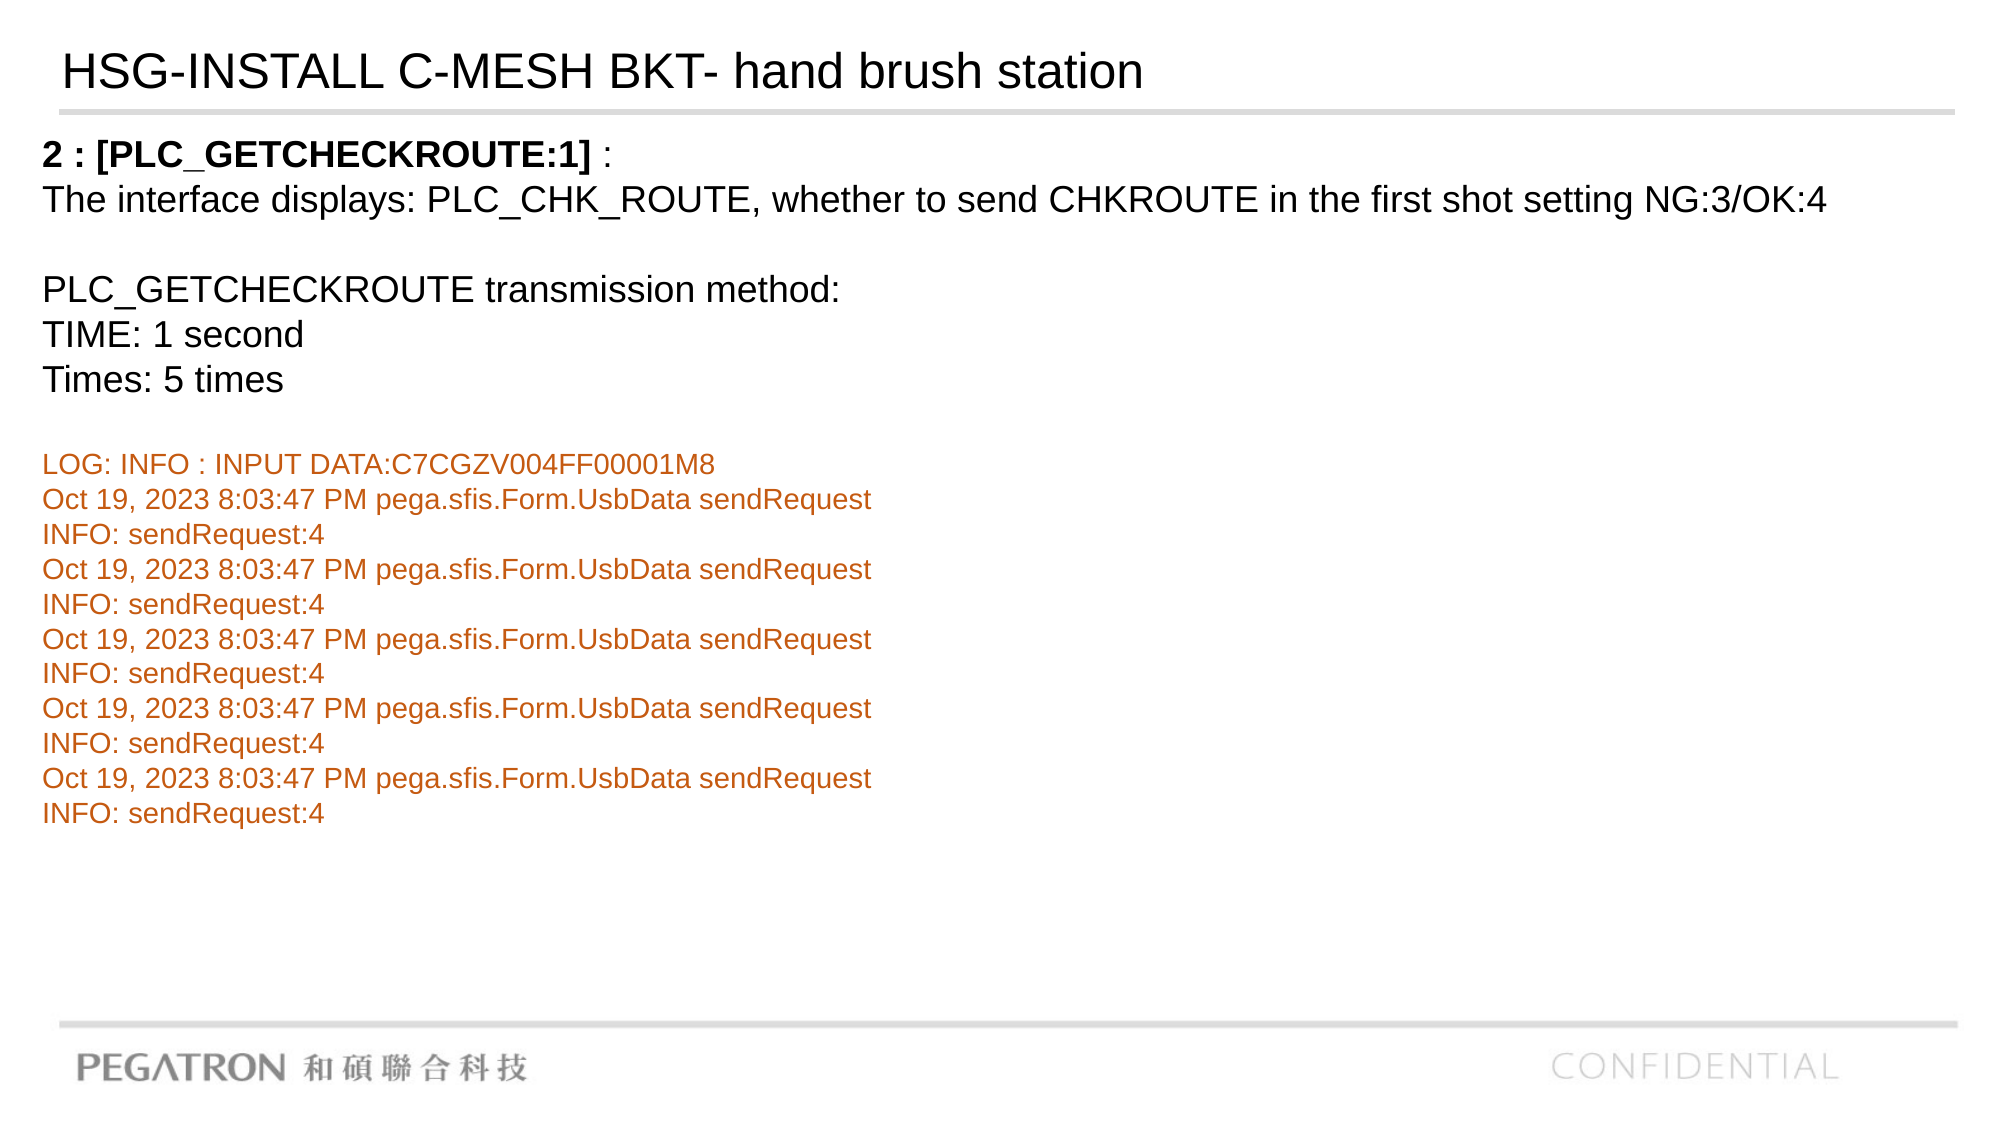

HSG-INSTALL C-MESH BKT- hand brush station
2 : [PLC_GETCHECKROUTE:1] :
The interface displays: PLC_CHK_ROUTE, whether to send CHKROUTE in the first shot setting NG:3/OK:4

PLC_GETCHECKROUTE transmission method:
TIME: 1 second
Times: 5 times

LOG: INFO : INPUT DATA:C7CGZV004FF00001M8
Oct 19, 2023 8:03:47 PM pega.sfis.Form.UsbData sendRequest
INFO: sendRequest:4
Oct 19, 2023 8:03:47 PM pega.sfis.Form.UsbData sendRequest
INFO: sendRequest:4
Oct 19, 2023 8:03:47 PM pega.sfis.Form.UsbData sendRequest
INFO: sendRequest:4
Oct 19, 2023 8:03:47 PM pega.sfis.Form.UsbData sendRequest
INFO: sendRequest:4
Oct 19, 2023 8:03:47 PM pega.sfis.Form.UsbData sendRequest
INFO: sendRequest:4